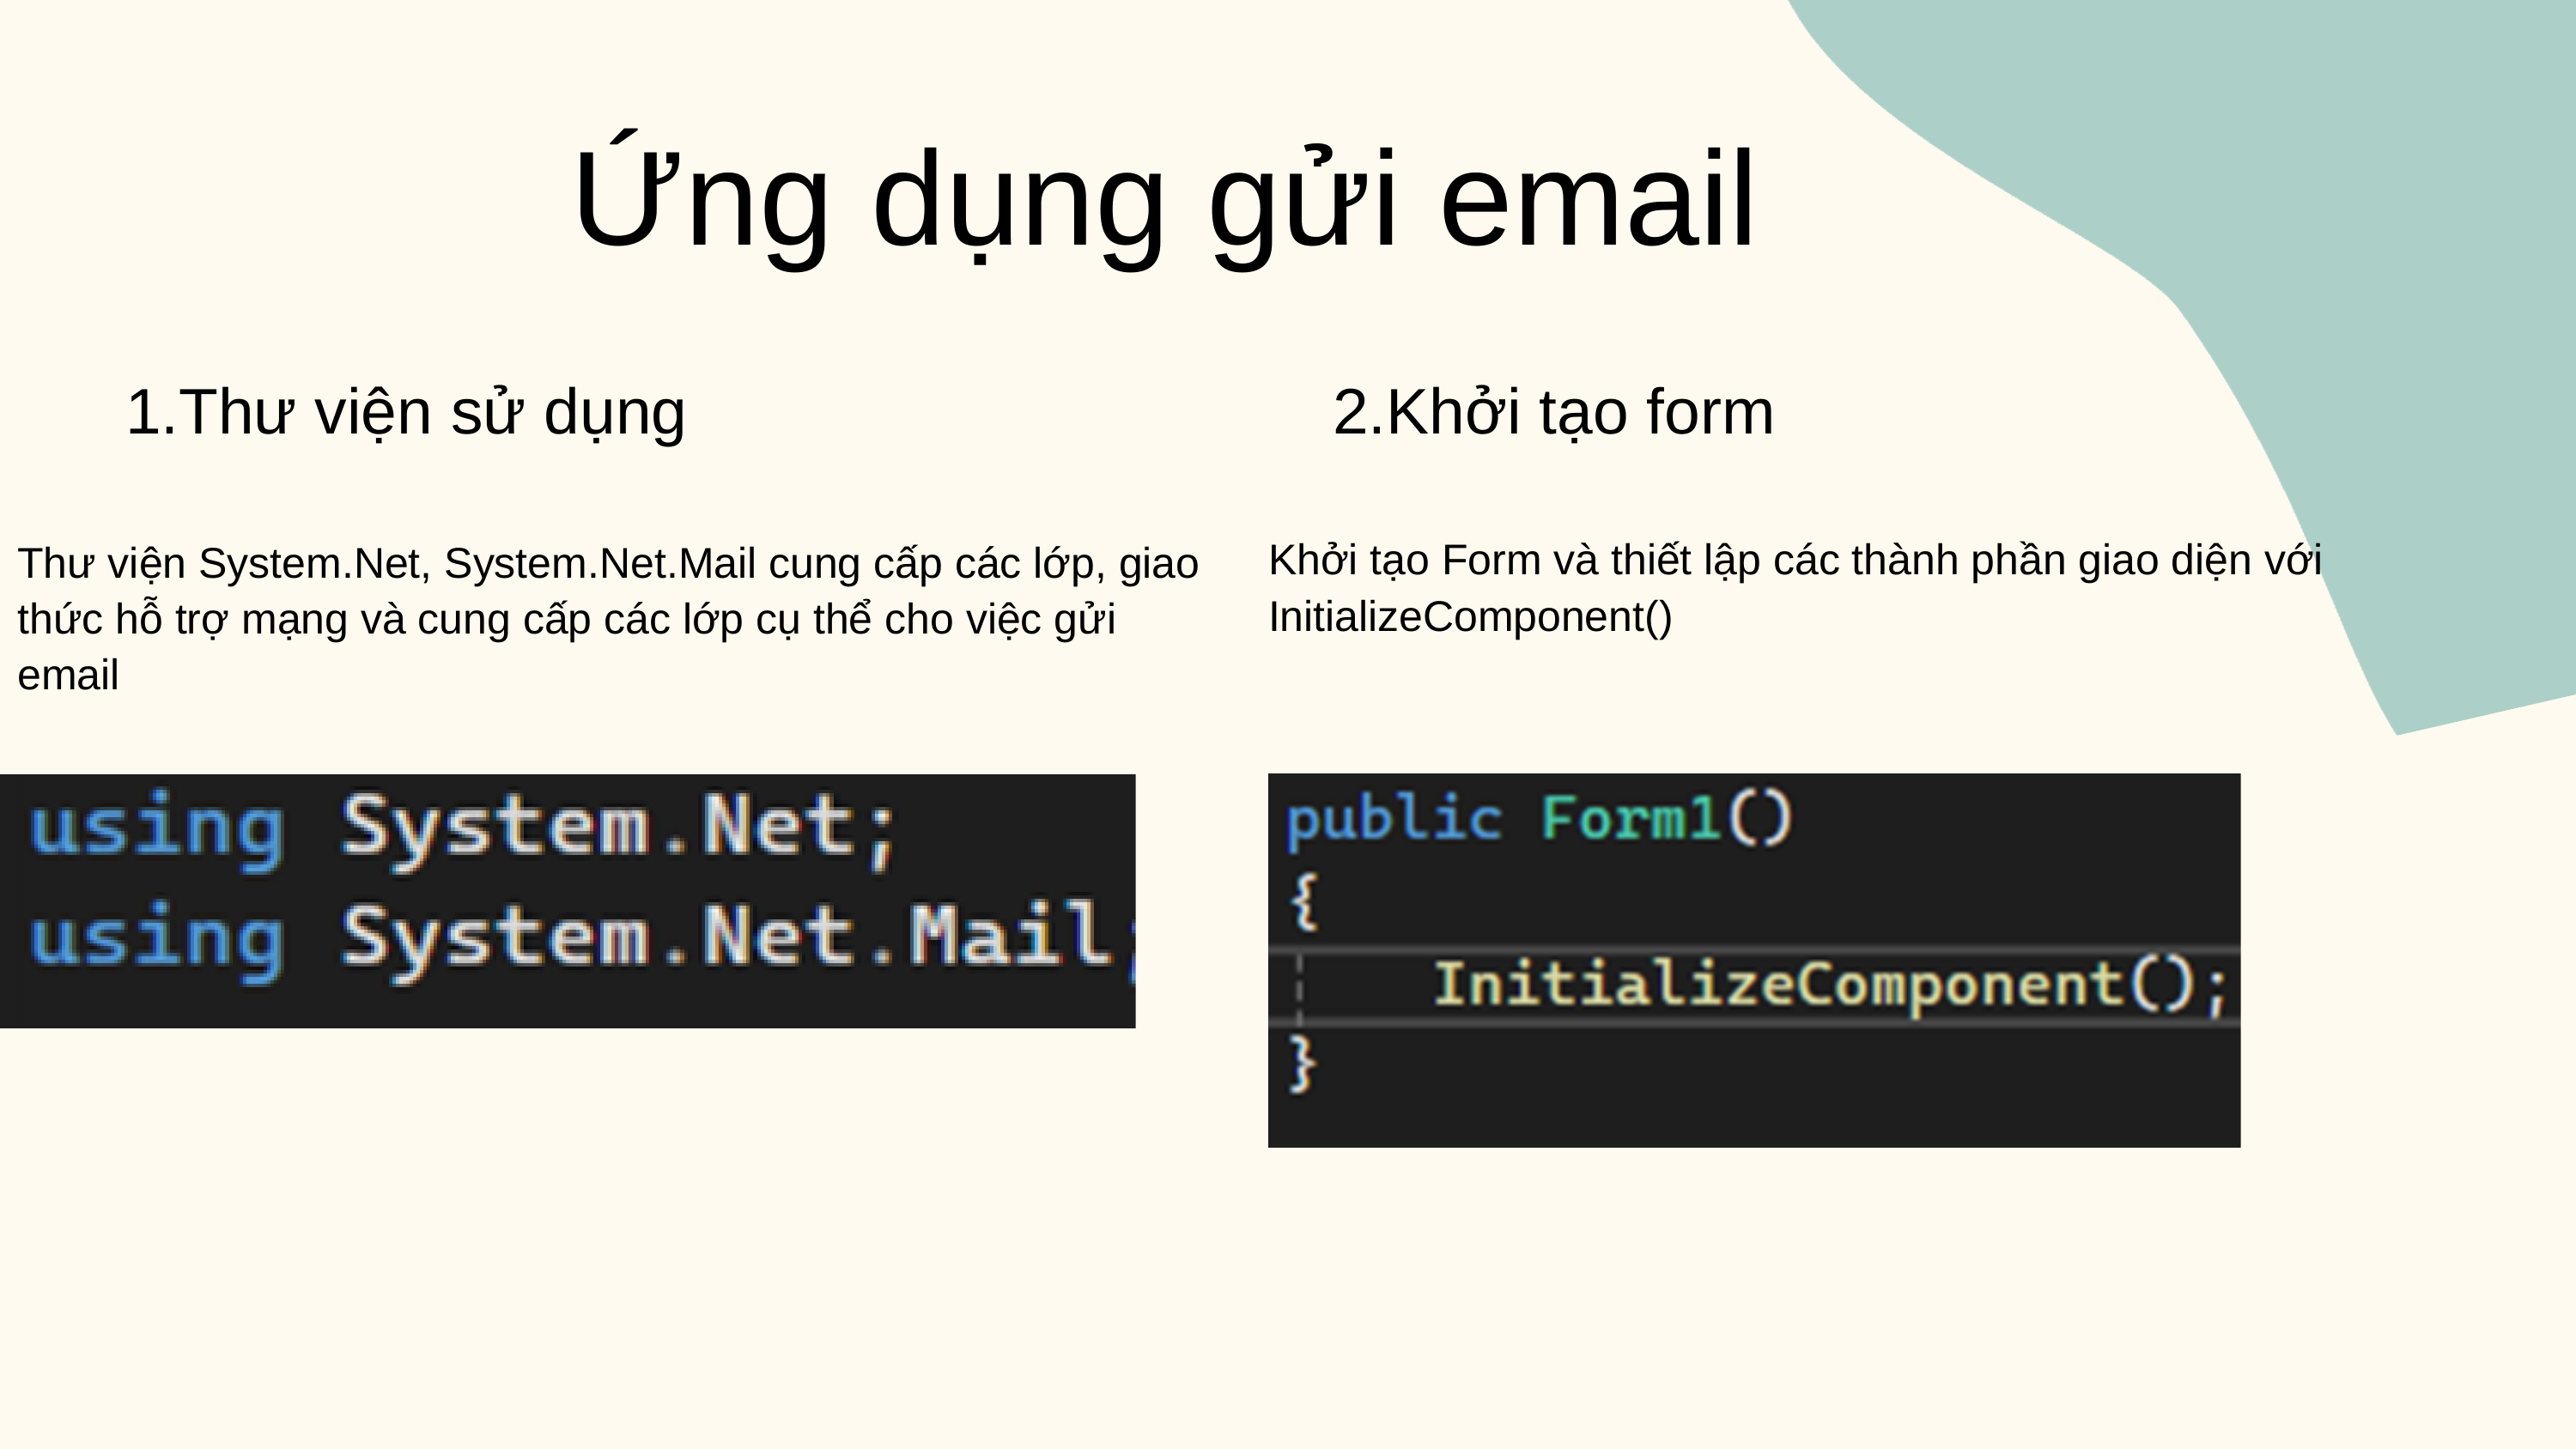

Ứng dụng gửi email
1.Thư viện sử dụng
2.Khởi tạo form
Khởi tạo Form và thiết lập các thành phần giao diện với InitializeComponent()

Thư viện System.Net, System.Net.Mail cung cấp các lớp, giao thức hỗ trợ mạng và cung cấp các lớp cụ thể cho việc gửi email